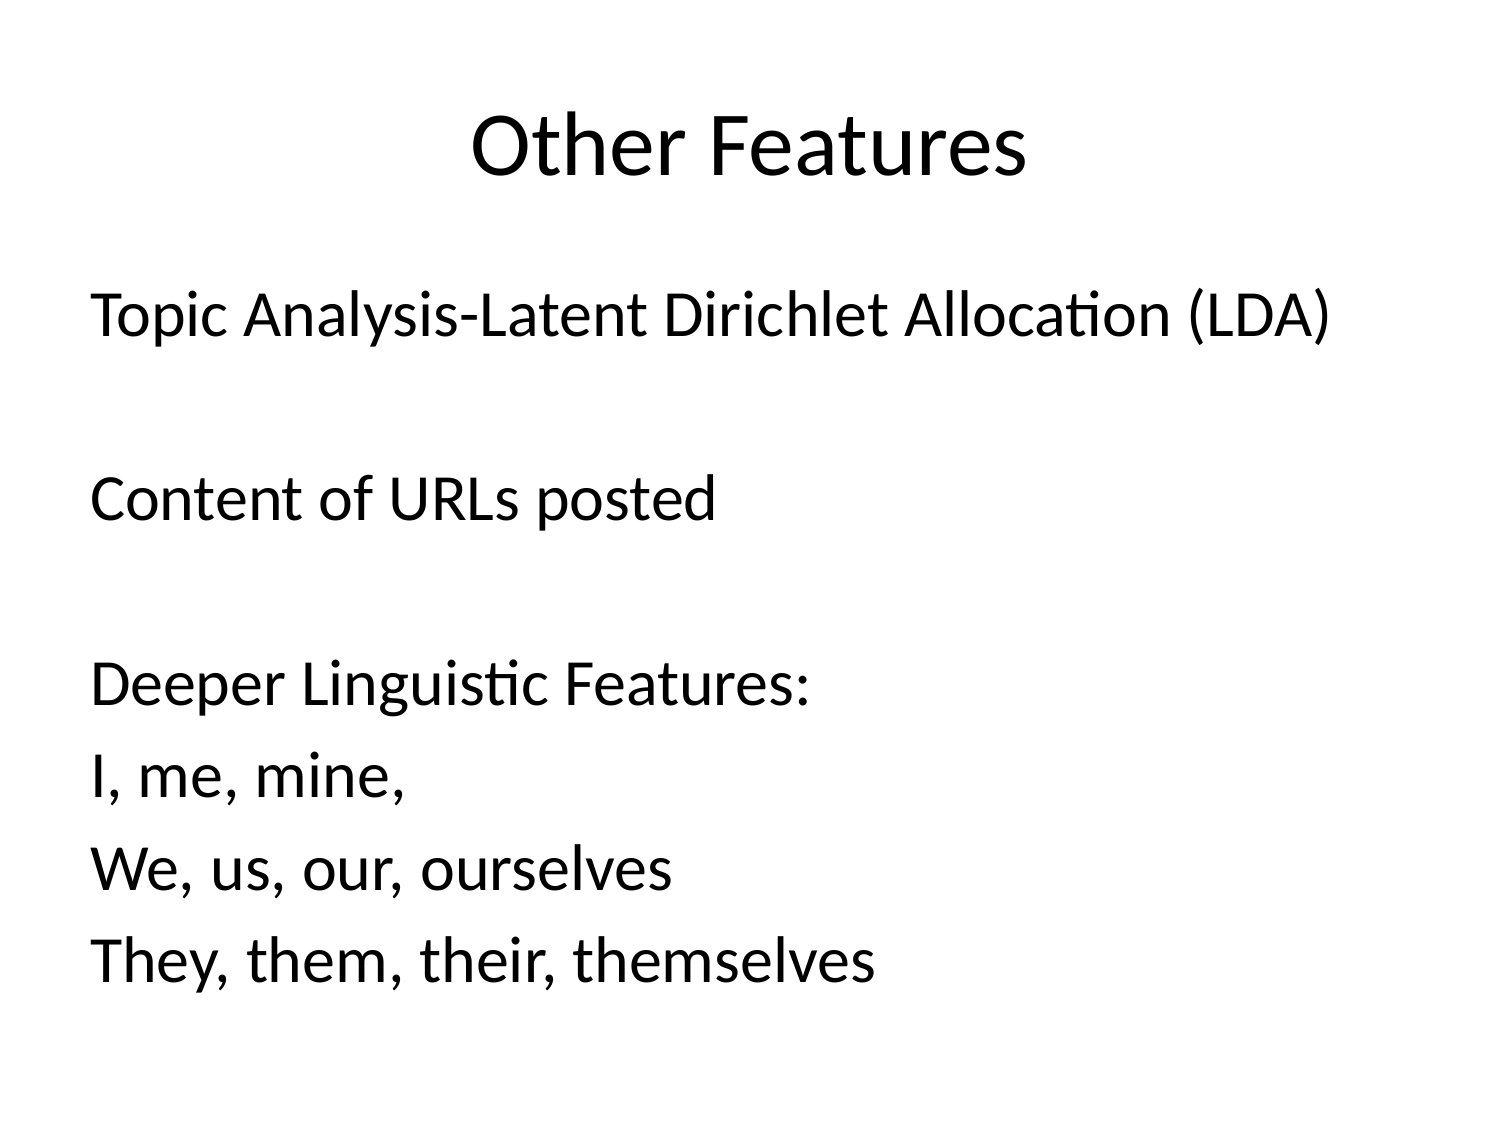

# Other Features
Topic Analysis-Latent Dirichlet Allocation (LDA)

Content of URLs posted

Deeper Linguistic Features:
I, me, mine,
We, us, our, ourselves
They, them, their, themselves